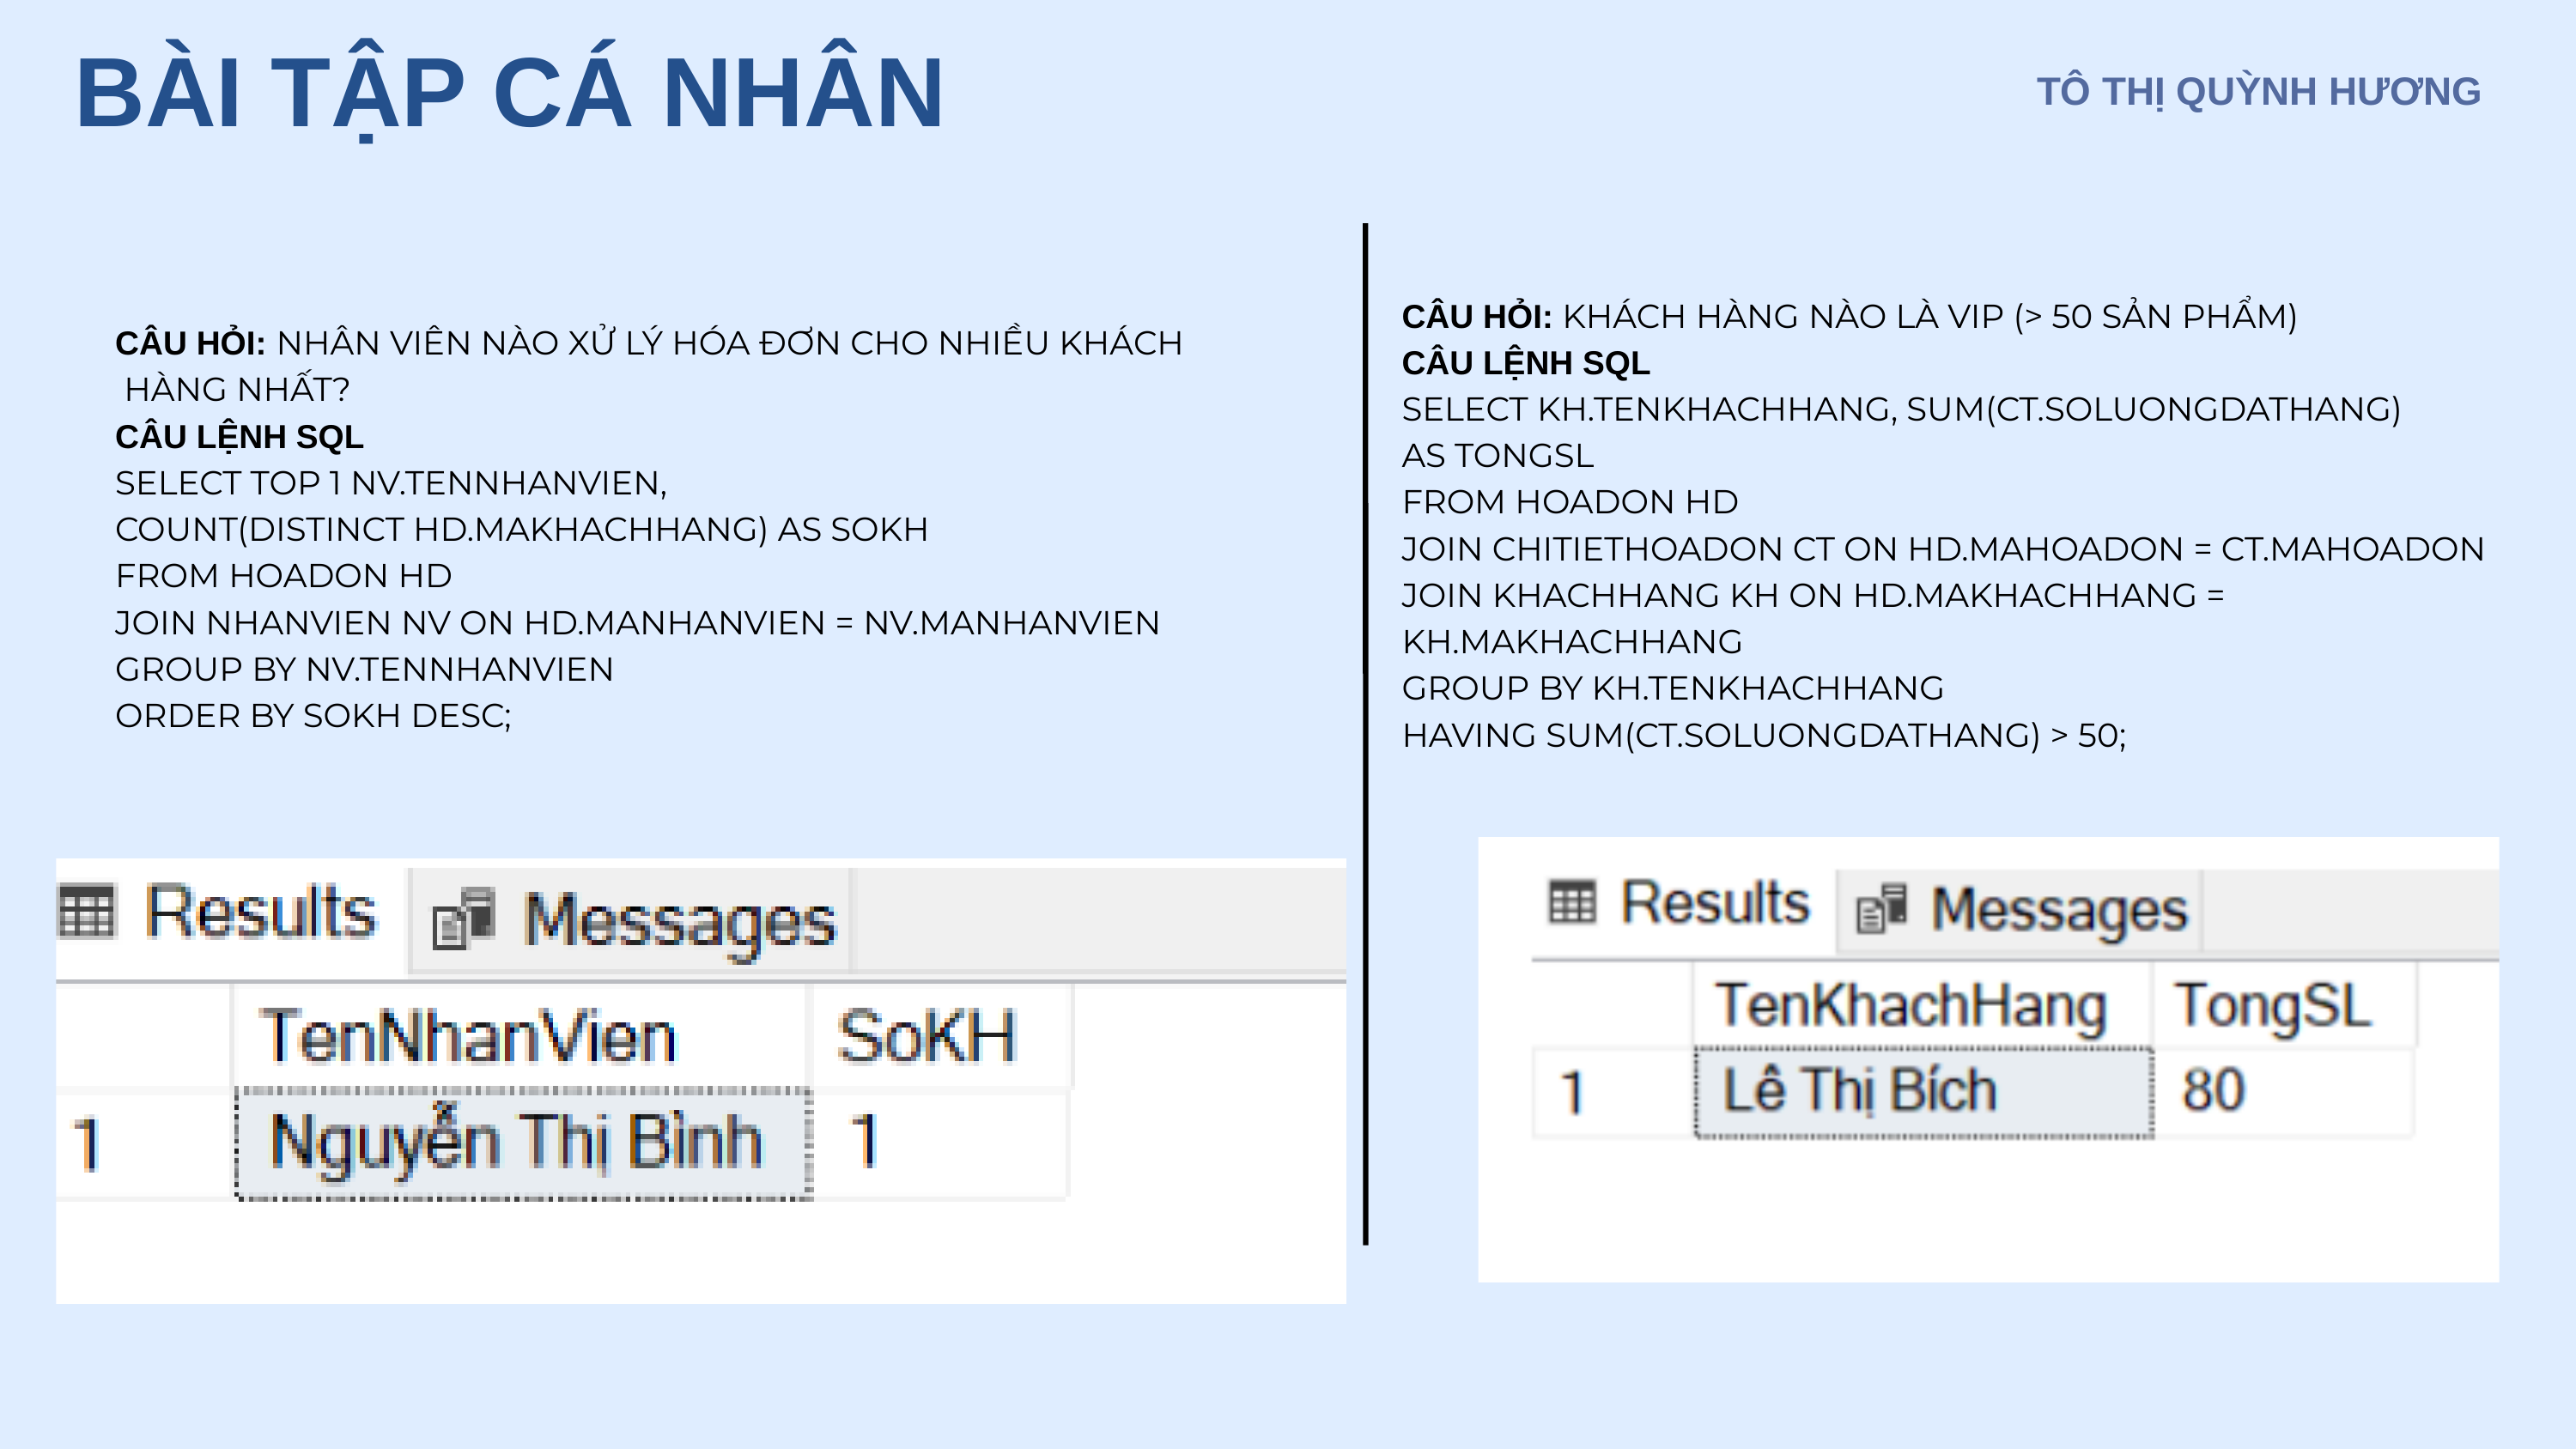

BÀI TẬP CÁ NHÂN
TÔ THỊ QUỲNH HƯƠNG

CÂU HỎI: KHÁCH HÀNG NÀO LÀ VIP (> 50 SẢN PHẨM)
CÂU LỆNH SQL
SELECT KH.TENKHACHHANG, SUM(CT.SOLUONGDATHANG)
AS TONGSL
FROM HOADON HD
JOIN CHITIETHOADON CT ON HD.MAHOADON = CT.MAHOADON
JOIN KHACHHANG KH ON HD.MAKHACHHANG = KH.MAKHACHHANG
GROUP BY KH.TENKHACHHANG
HAVING SUM(CT.SOLUONGDATHANG) > 50;

CÂU HỎI: NHÂN VIÊN NÀO XỬ LÝ HÓA ĐƠN CHO NHIỀU KHÁCH
 HÀNG NHẤT?
CÂU LỆNH SQL
SELECT TOP 1 NV.TENNHANVIEN,
COUNT(DISTINCT HD.MAKHACHHANG) AS SOKH
FROM HOADON HD
JOIN NHANVIEN NV ON HD.MANHANVIEN = NV.MANHANVIEN
GROUP BY NV.TENNHANVIEN
ORDER BY SOKH DESC;